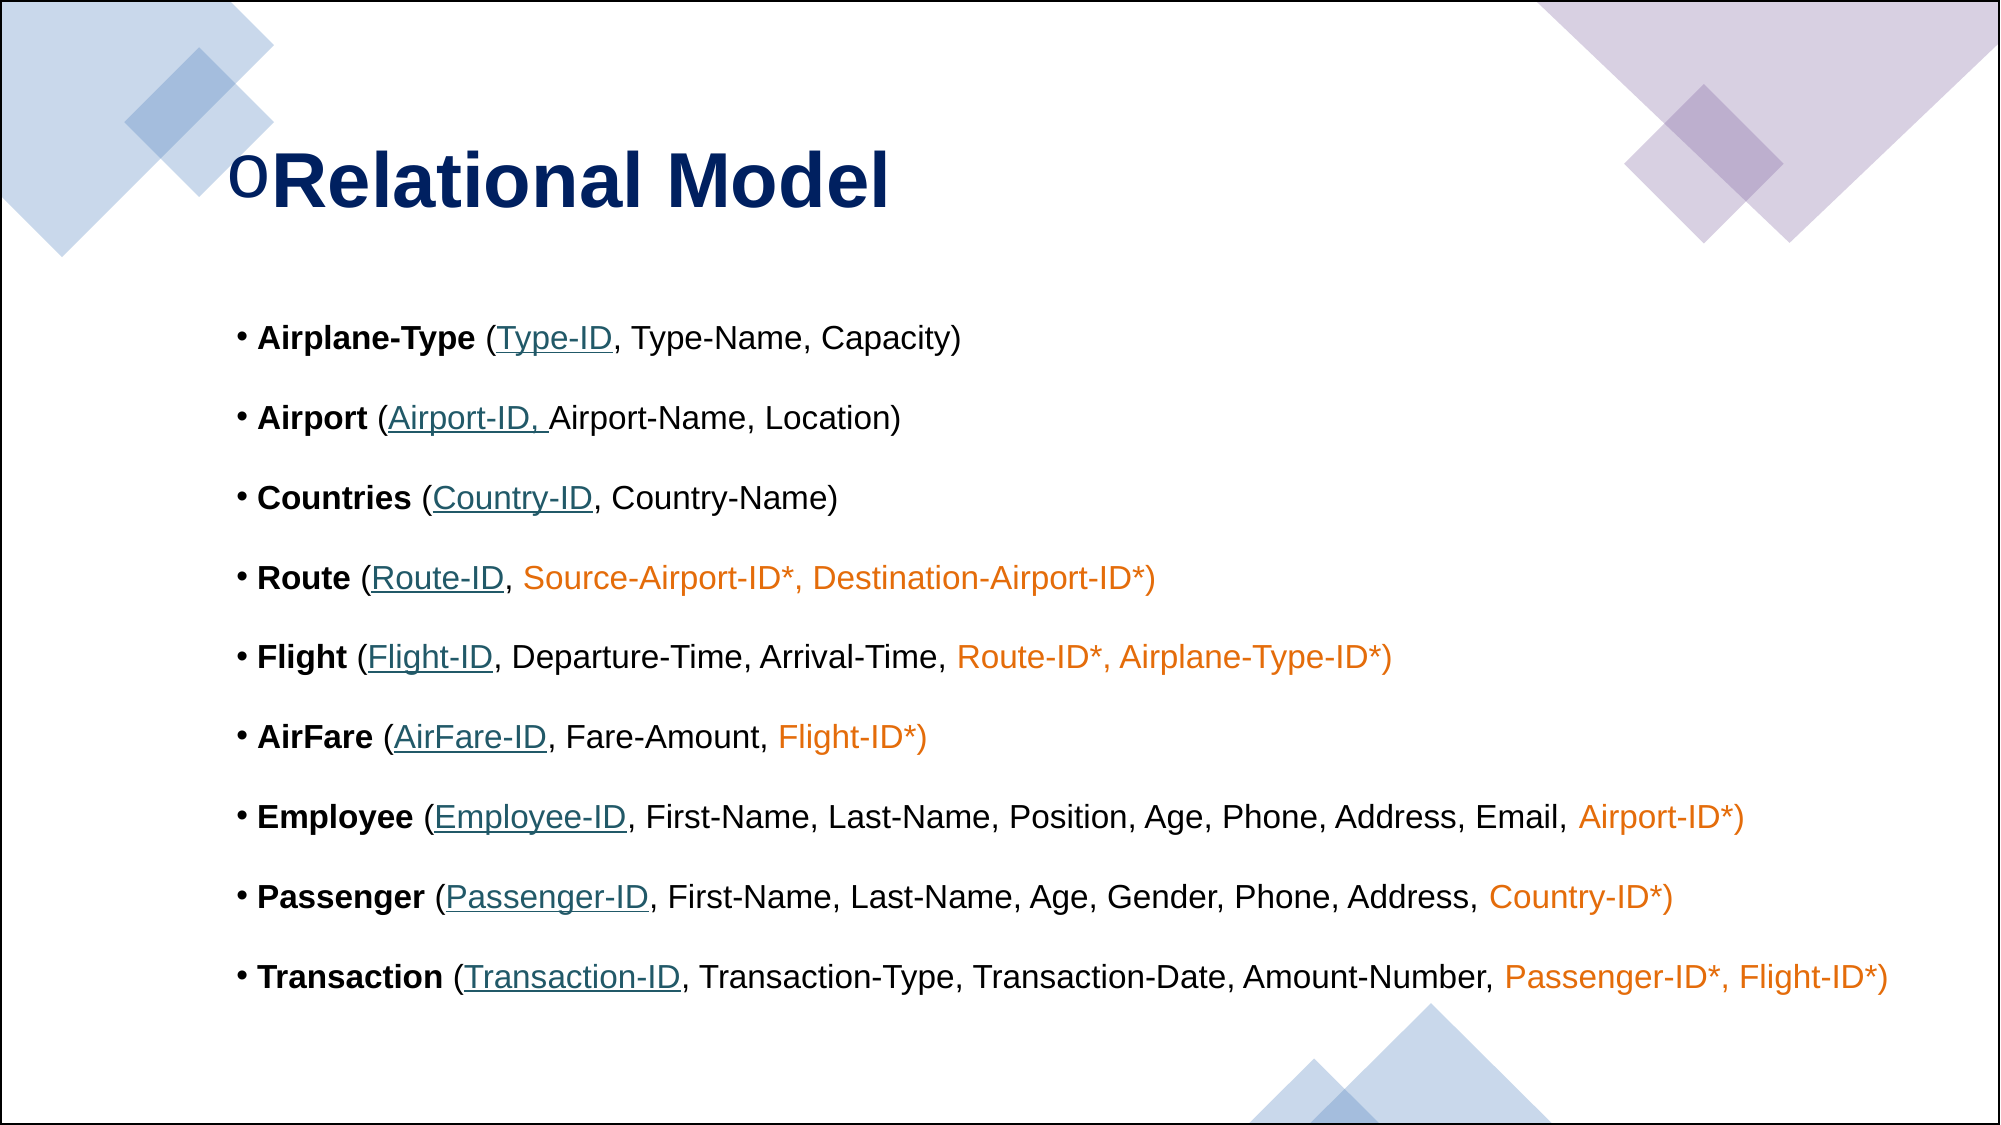

Relational Model
 Airplane-Type (Type-ID, Type-Name, Capacity)
 Airport (Airport-ID, Airport-Name, Location)
 Countries (Country-ID, Country-Name)
 Route (Route-ID, Source-Airport-ID*, Destination-Airport-ID*)
 Flight (Flight-ID, Departure-Time, Arrival-Time, Route-ID*, Airplane-Type-ID*)
 AirFare (AirFare-ID, Fare-Amount, Flight-ID*)
 Employee (Employee-ID, First-Name, Last-Name, Position, Age, Phone, Address, Email, Airport-ID*)
 Passenger (Passenger-ID, First-Name, Last-Name, Age, Gender, Phone, Address, Country-ID*)
 Transaction (Transaction-ID, Transaction-Type, Transaction-Date, Amount-Number, Passenger-ID*, Flight-ID*)